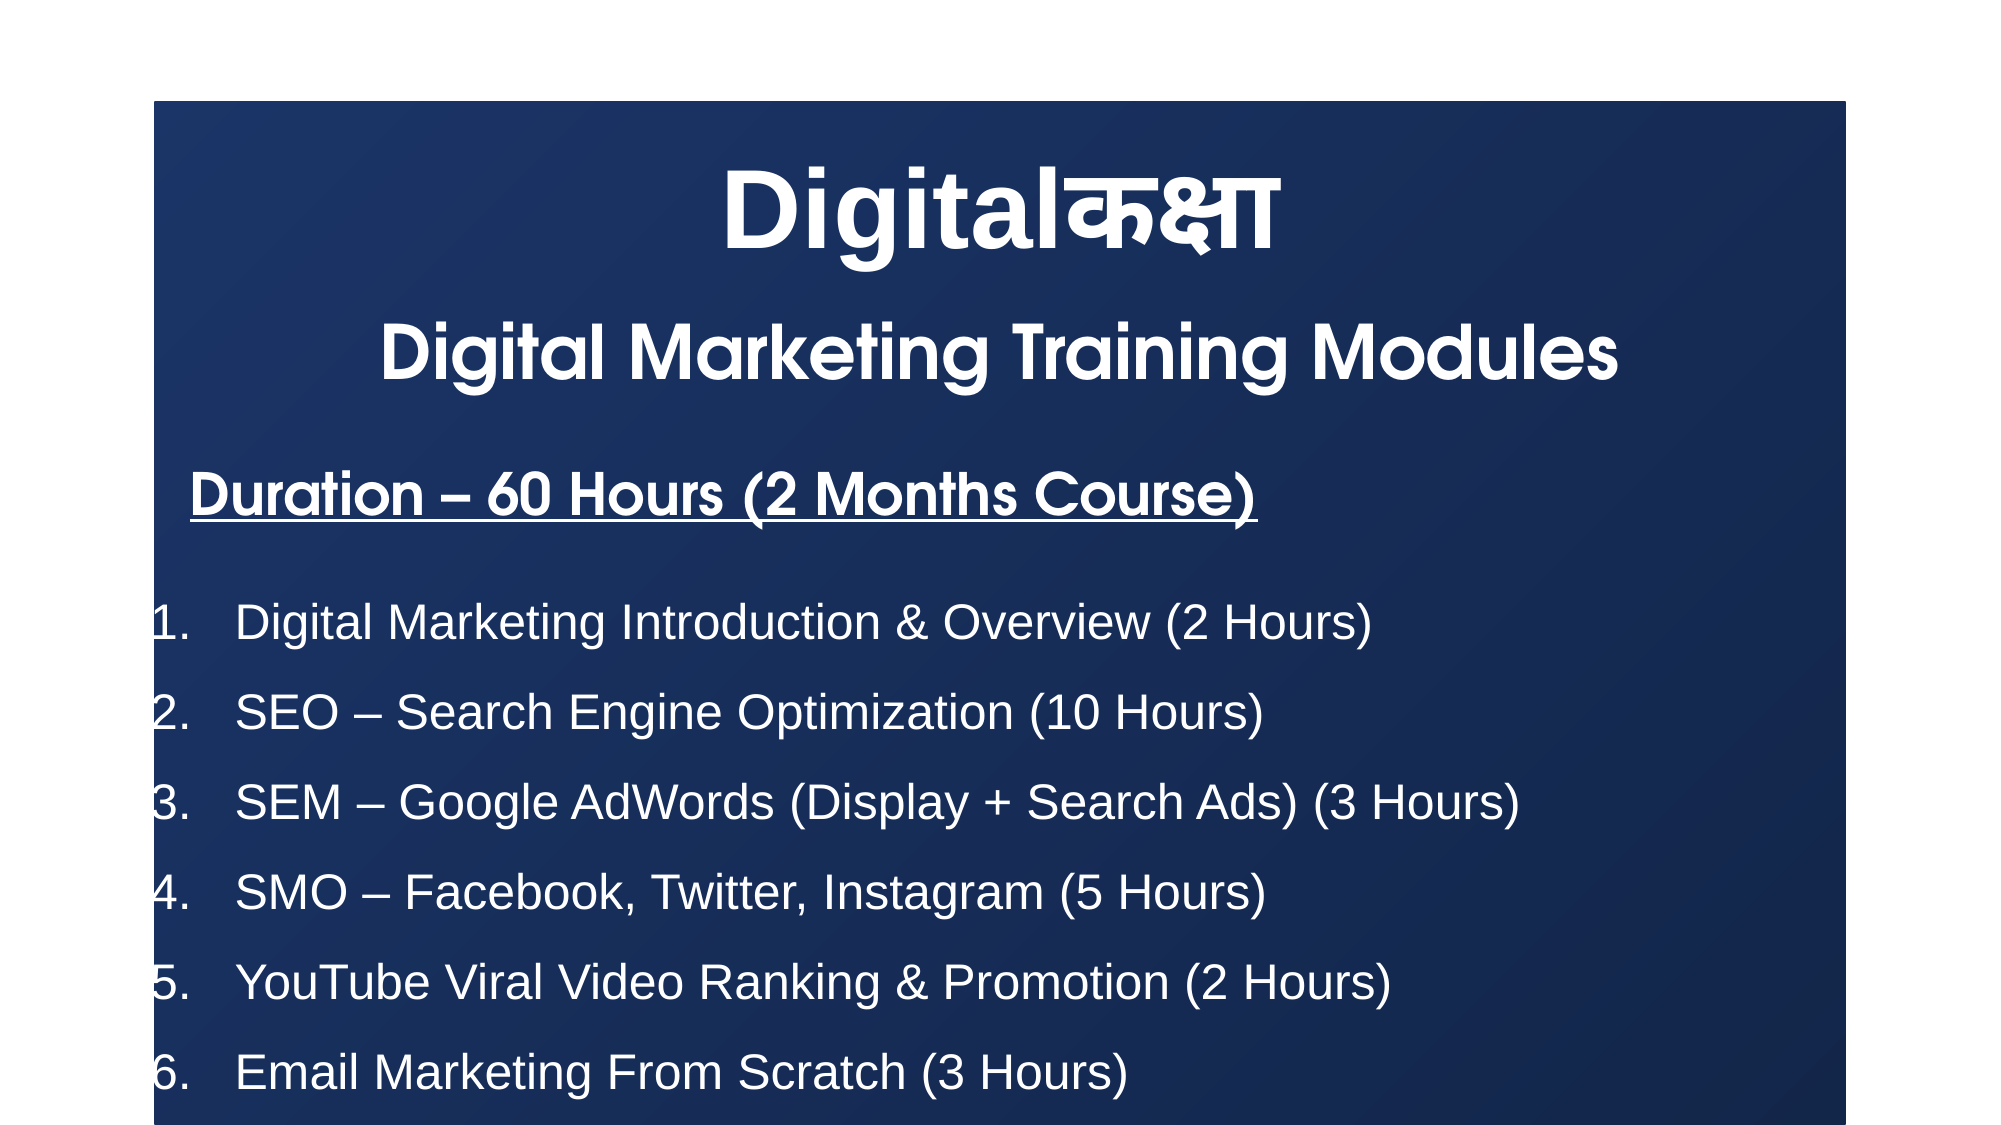

Digitalकक्षा
Digital Marketing Training Modules
Duration – 60 Hours (2 Months Course)
Digital Marketing Introduction & Overview (2 Hours)
SEO – Search Engine Optimization (10 Hours)
SEM – Google AdWords (Display + Search Ads) (3 Hours)
SMO – Facebook, Twitter, Instagram (5 Hours)
YouTube Viral Video Ranking & Promotion (2 Hours)
Email Marketing From Scratch (3 Hours)
Lead Generation For Business (3 Hours)
Website Optimization + Traffic Conversion (4 Hours)
Competitor Analysis and Business Strategies (3 Hours)
E-Commerce Setup and Promotion (2 Hours)
Online Branding and Reputation Management (2 Hours)
Online Marketing Tools and Usage (4 Hours)
Content Marketing To Build Brand (2 Hours)
Home Business Setup (AdSense, Affiliate, Freelance Work) (5 Hours)
AdWords + Facebook Certification (10 Hours)
Course Fee - ₹ 30,000 (2 Installments)
Call @ 96750-33525, 96344-83287